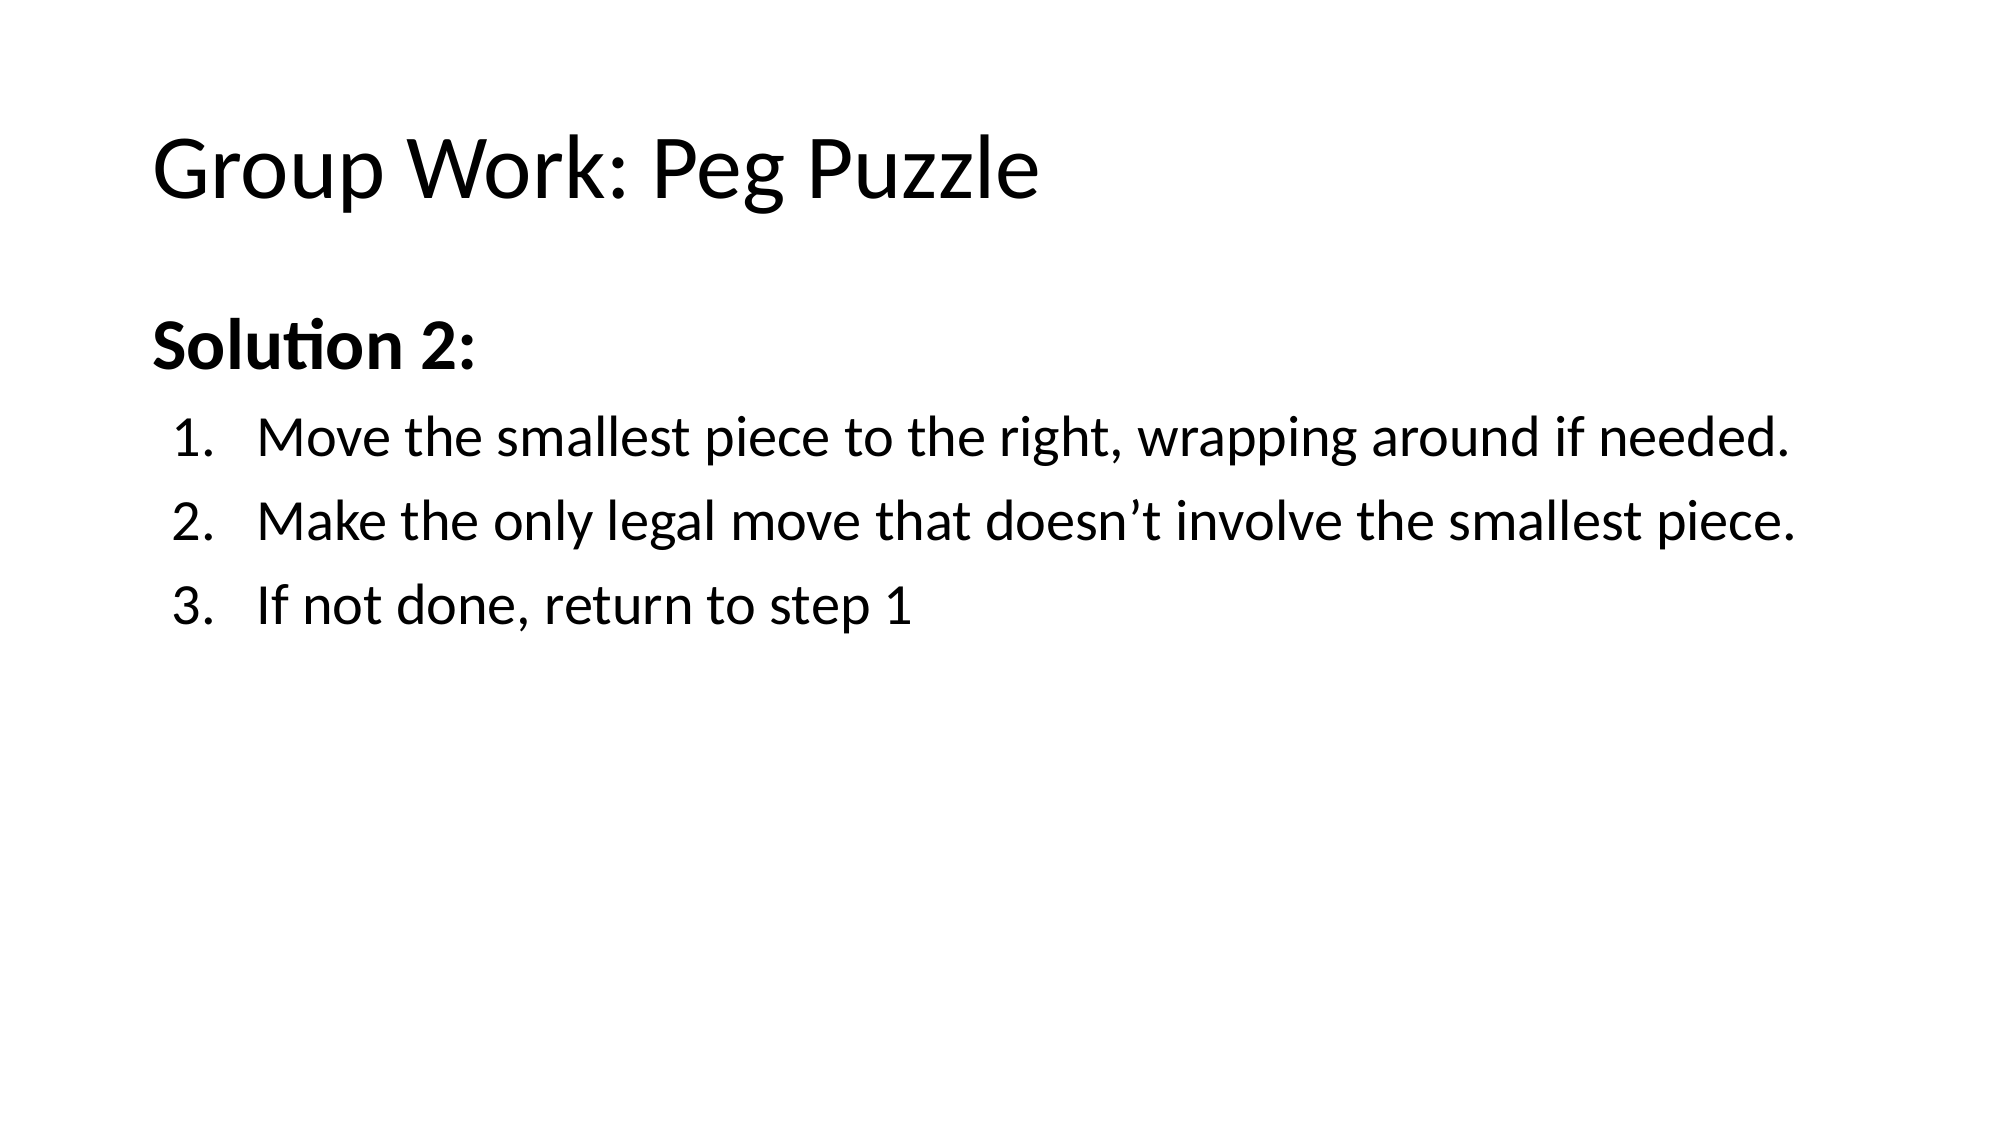

# Group Work: Peg Puzzle
Solution 2:
Move the smallest piece to the right, wrapping around if needed.
Make the only legal move that doesn’t involve the smallest piece.
If not done, return to step 1